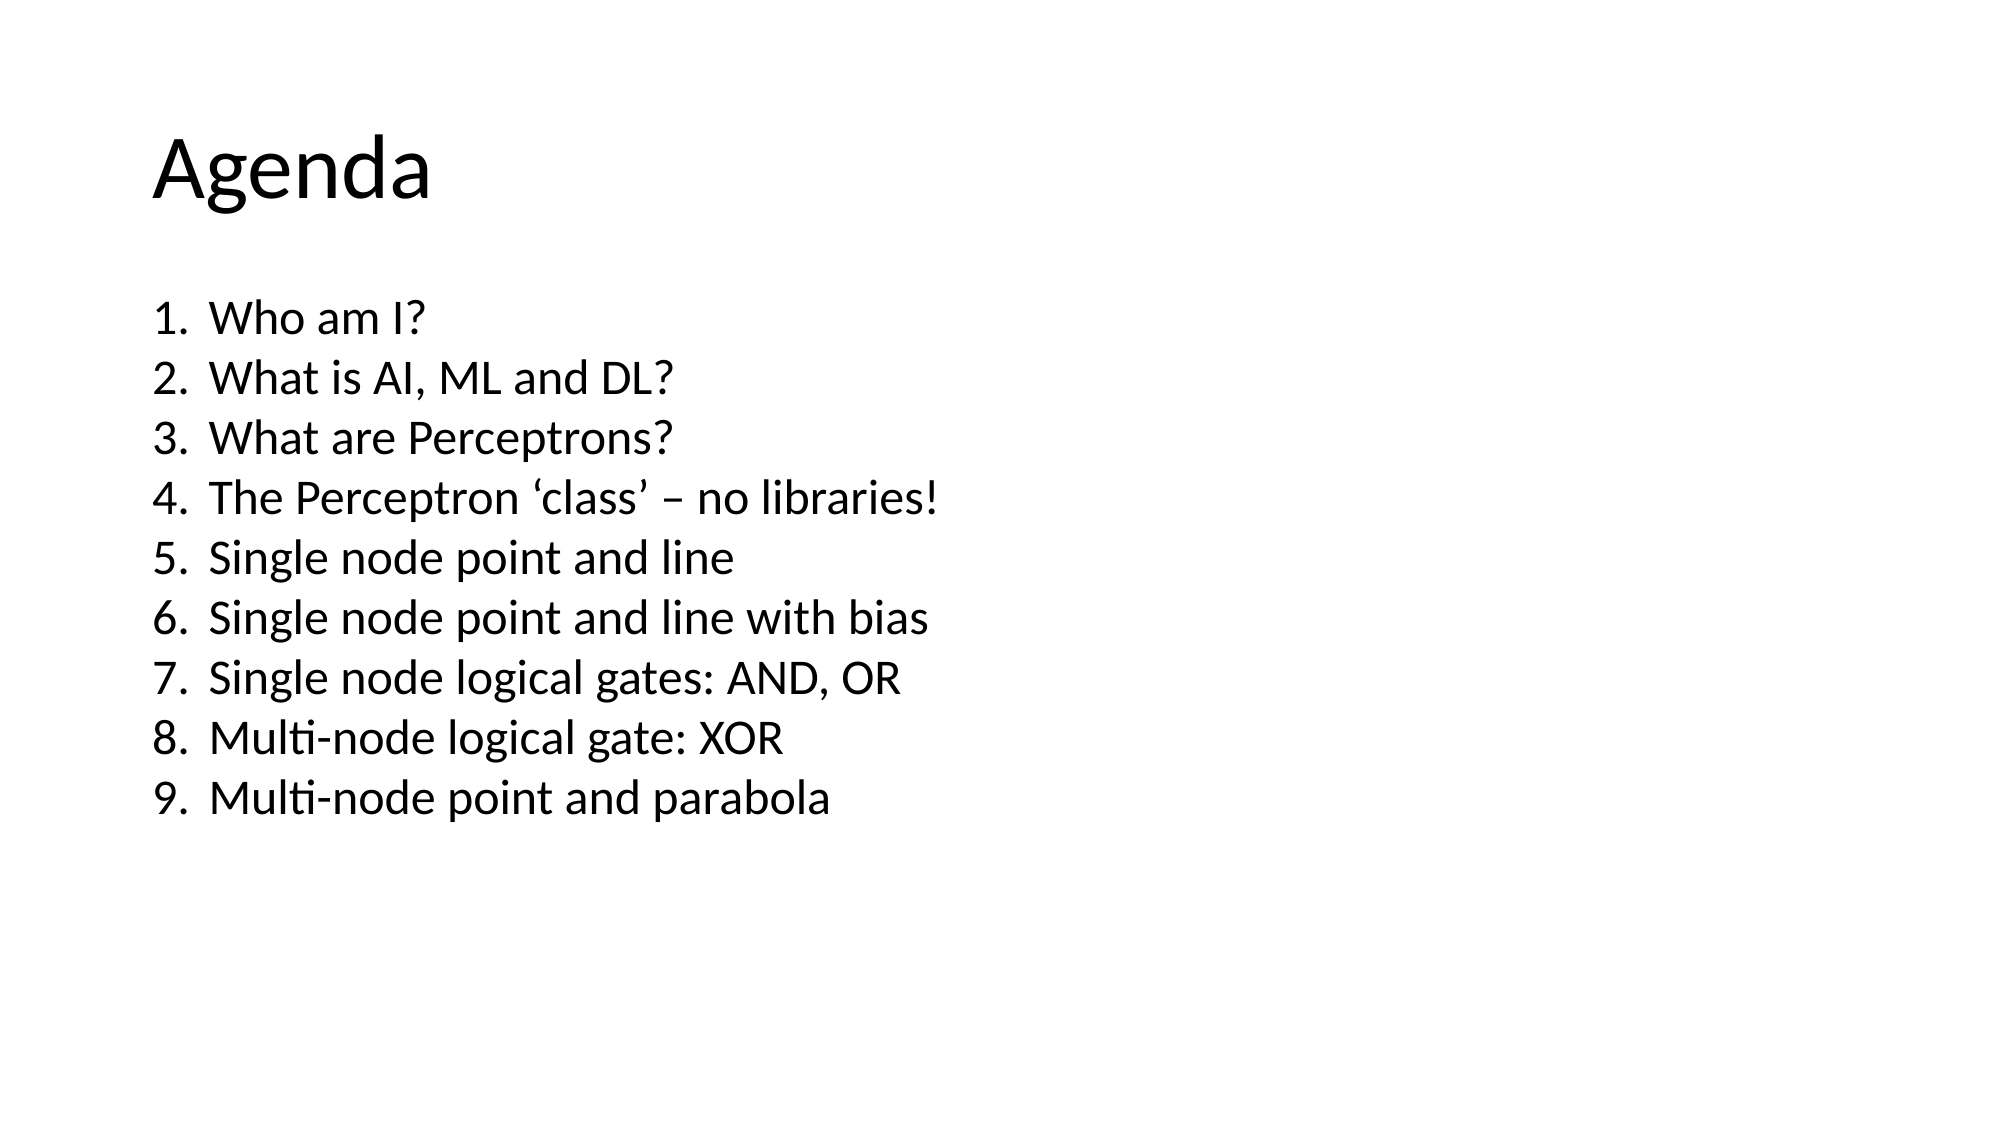

# Agenda
Who am I?
What is AI, ML and DL?
What are Perceptrons?
The Perceptron ‘class’ – no libraries!
Single node point and line
Single node point and line with bias
Single node logical gates: AND, OR
Multi-node logical gate: XOR
Multi-node point and parabola